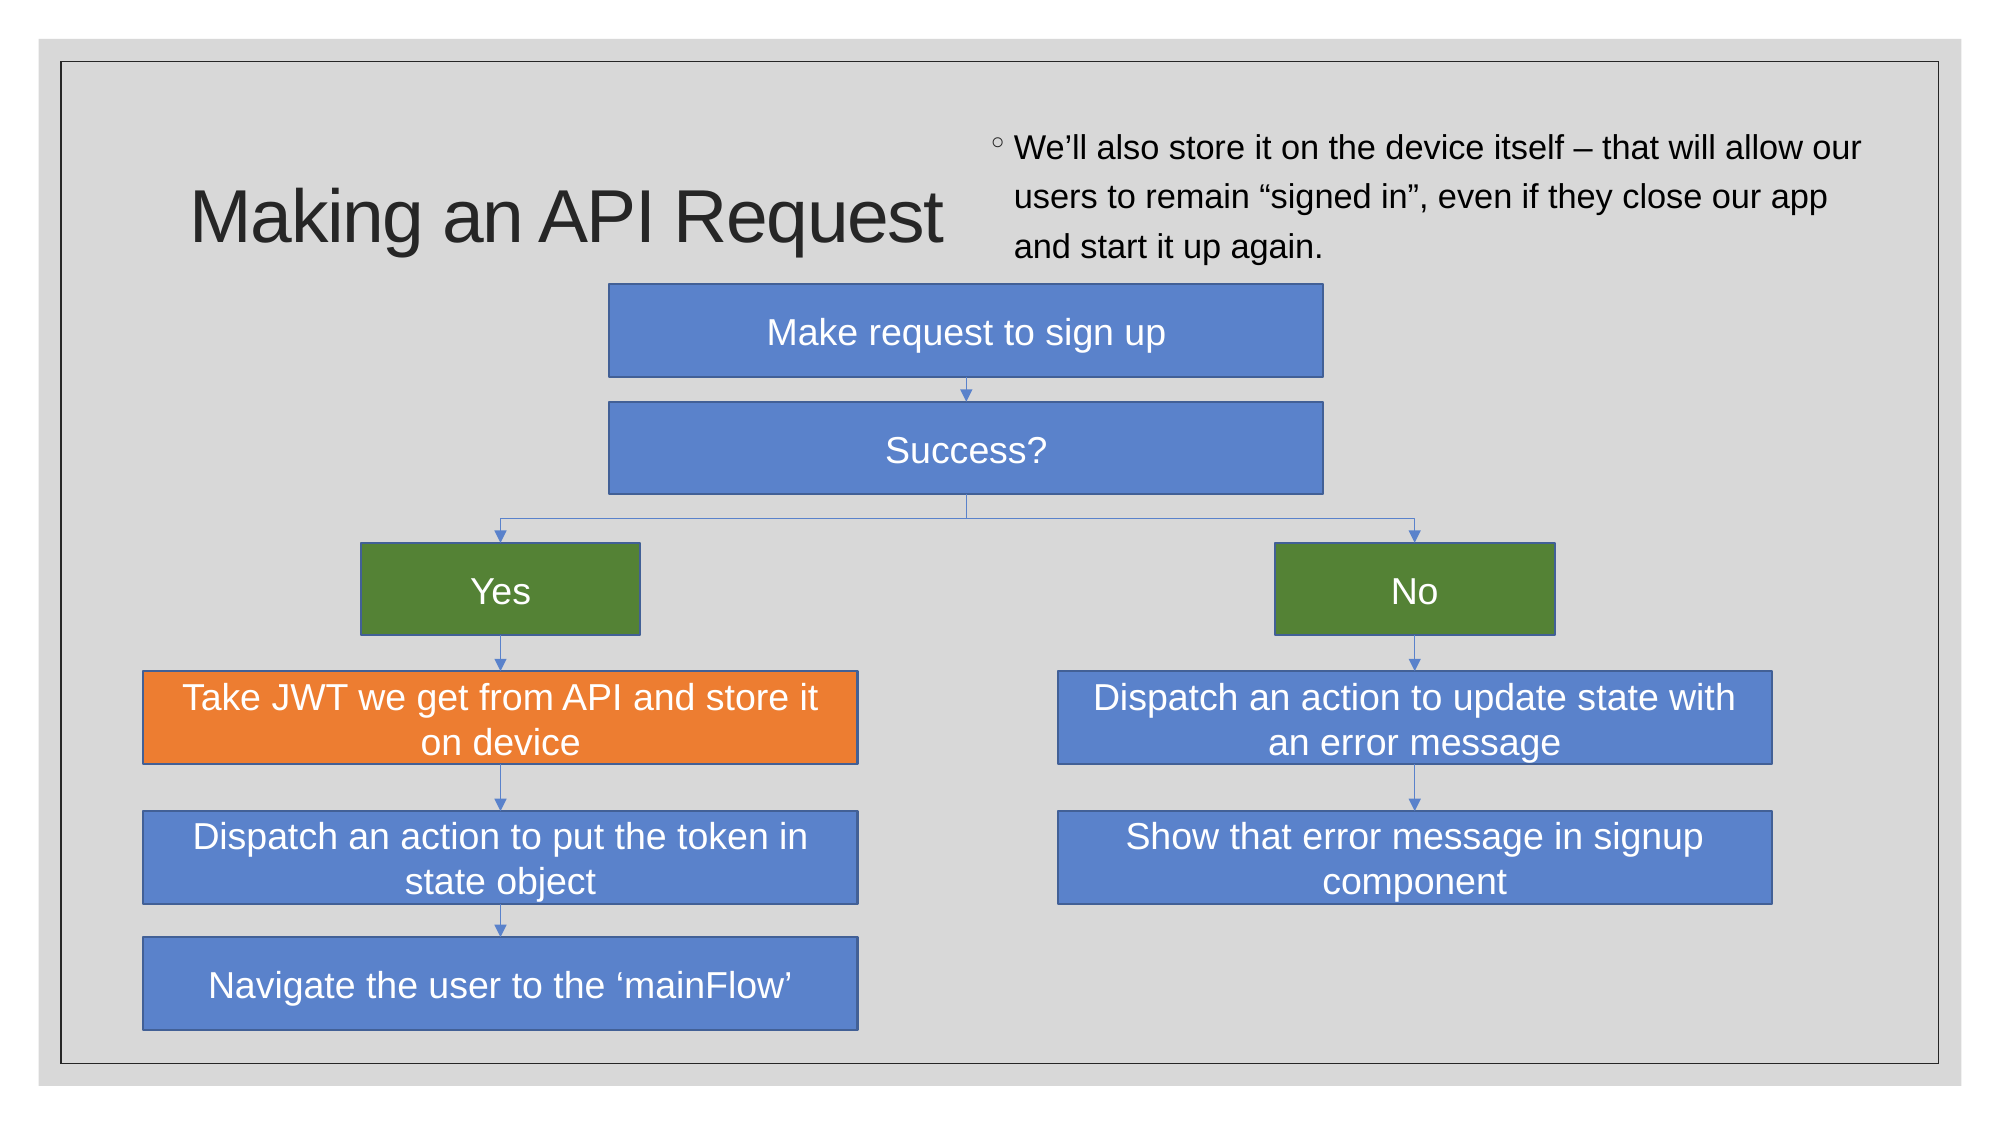

# Making an API Request
We’ll also store it on the device itself – that will allow our users to remain “signed in”, even if they close our app and start it up again.

Make request to sign up
Success?
No
Yes
Dispatch an action to update state with an error message
Take JWT we get from API and store it on device
Dispatch an action to put the token in state object
Show that error message in signup component
Navigate the user to the ‘mainFlow’